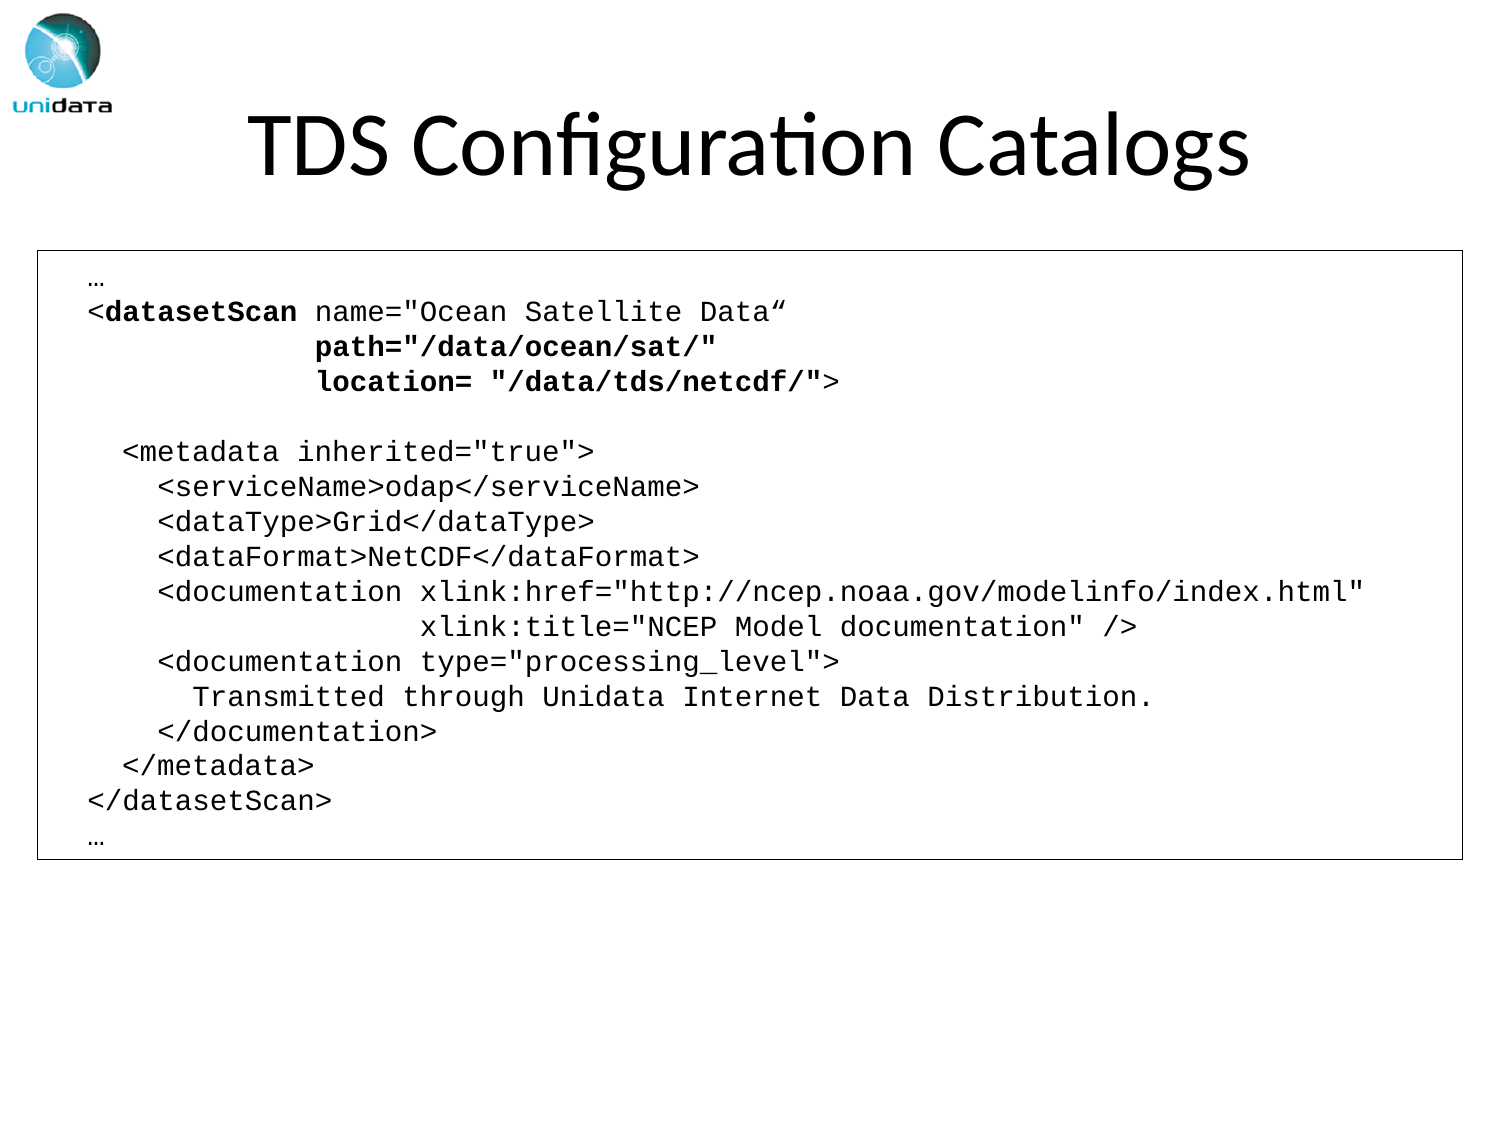

# TDS Configuration Catalogs
  …
  <datasetScan name="Ocean Satellite Data“
               path="/data/ocean/sat/"
               location= "/data/tds/netcdf/">

    <metadata inherited="true">
      <serviceName>odap</serviceName>
      <dataType>Grid</dataType>
      <dataFormat>NetCDF</dataFormat>
      <documentation xlink:href="http://ncep.noaa.gov/modelinfo/index.html"
                     xlink:title="NCEP Model documentation" />
      <documentation type="processing_level">
        Transmitted through Unidata Internet Data Distribution.
      </documentation>
    </metadata>
  </datasetScan>
  …